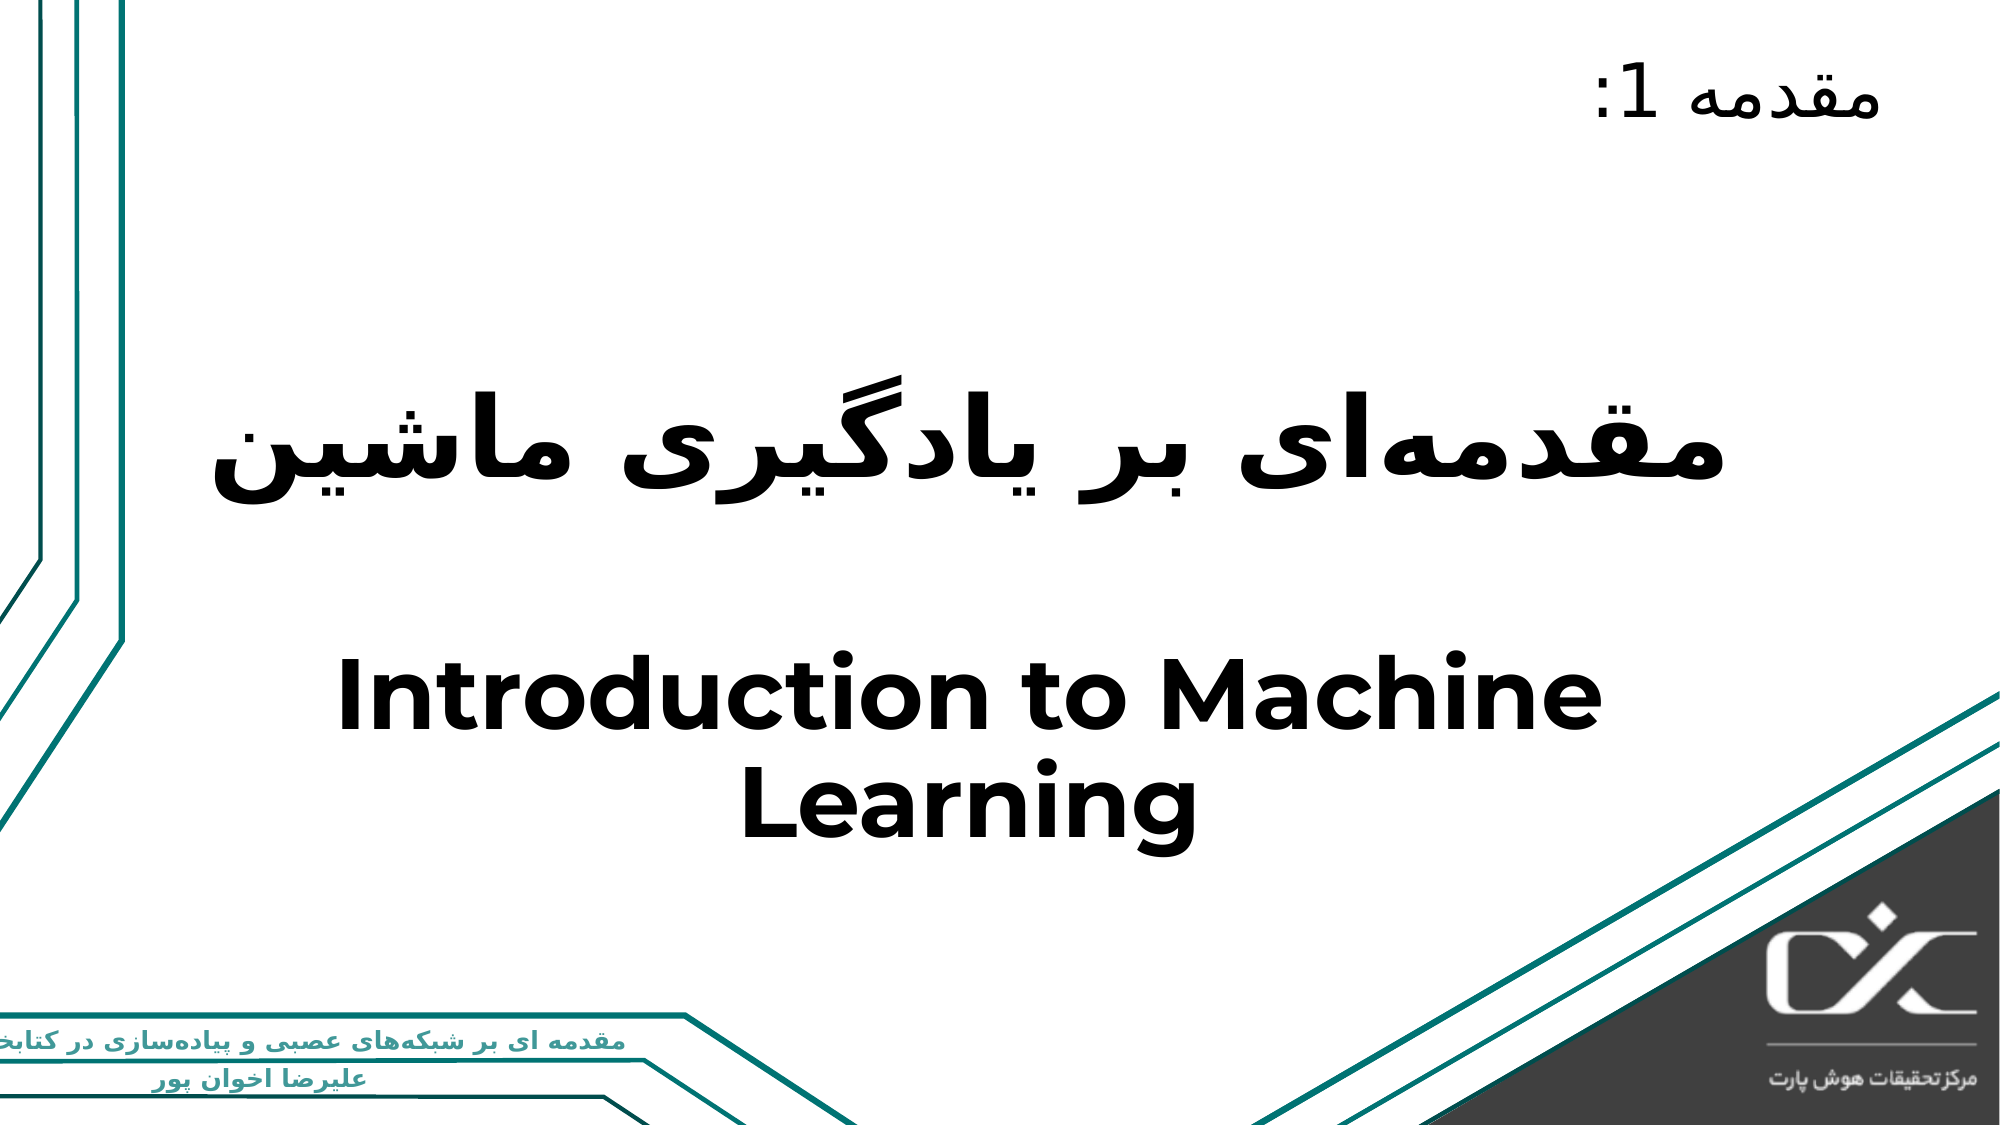

# مقدمه 1:
مقدمه‌ای بر یادگیری ماشین

Introduction to Machine Learning